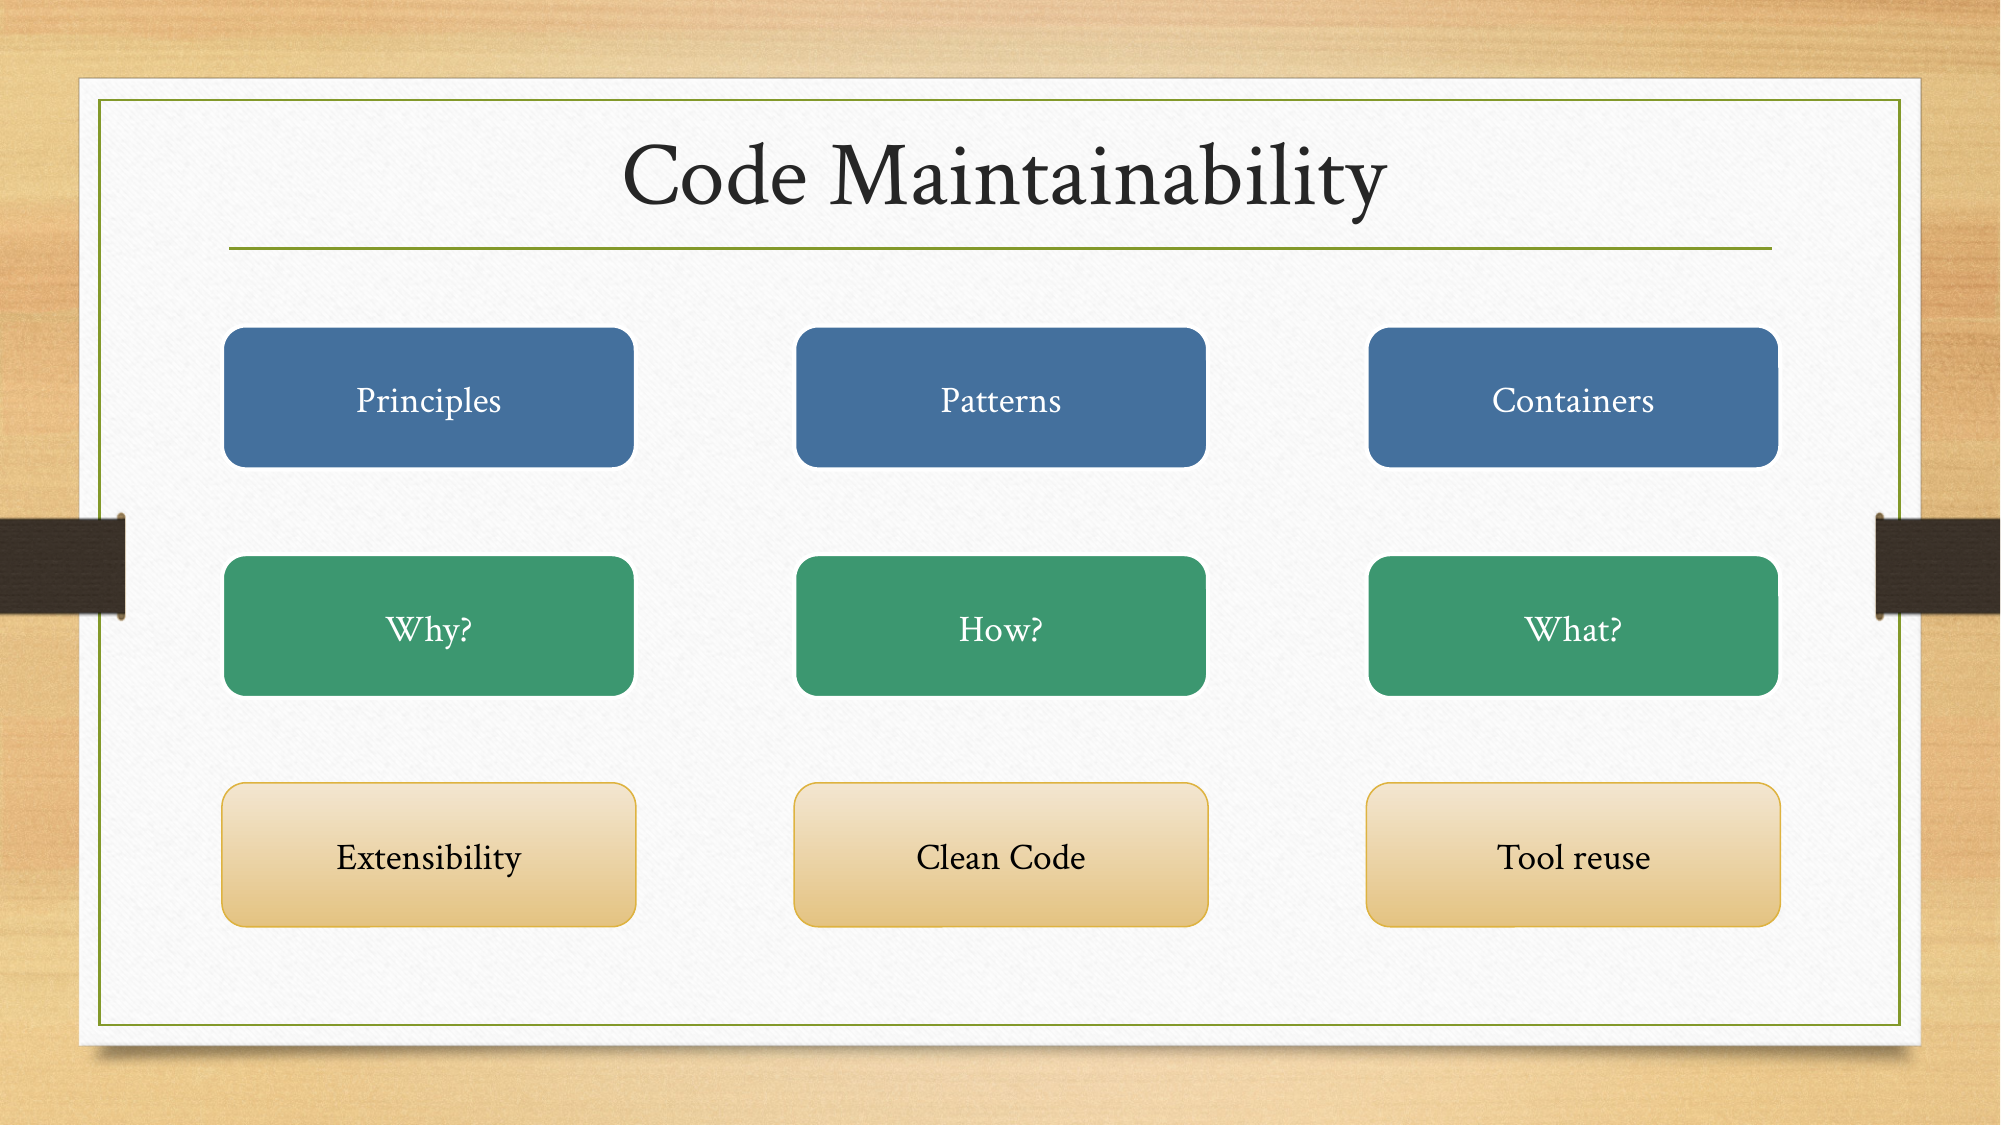

# Code Maintainability
Principles
Patterns
Containers
Why?
How?
What?
Extensibility
Clean Code
Tool reuse